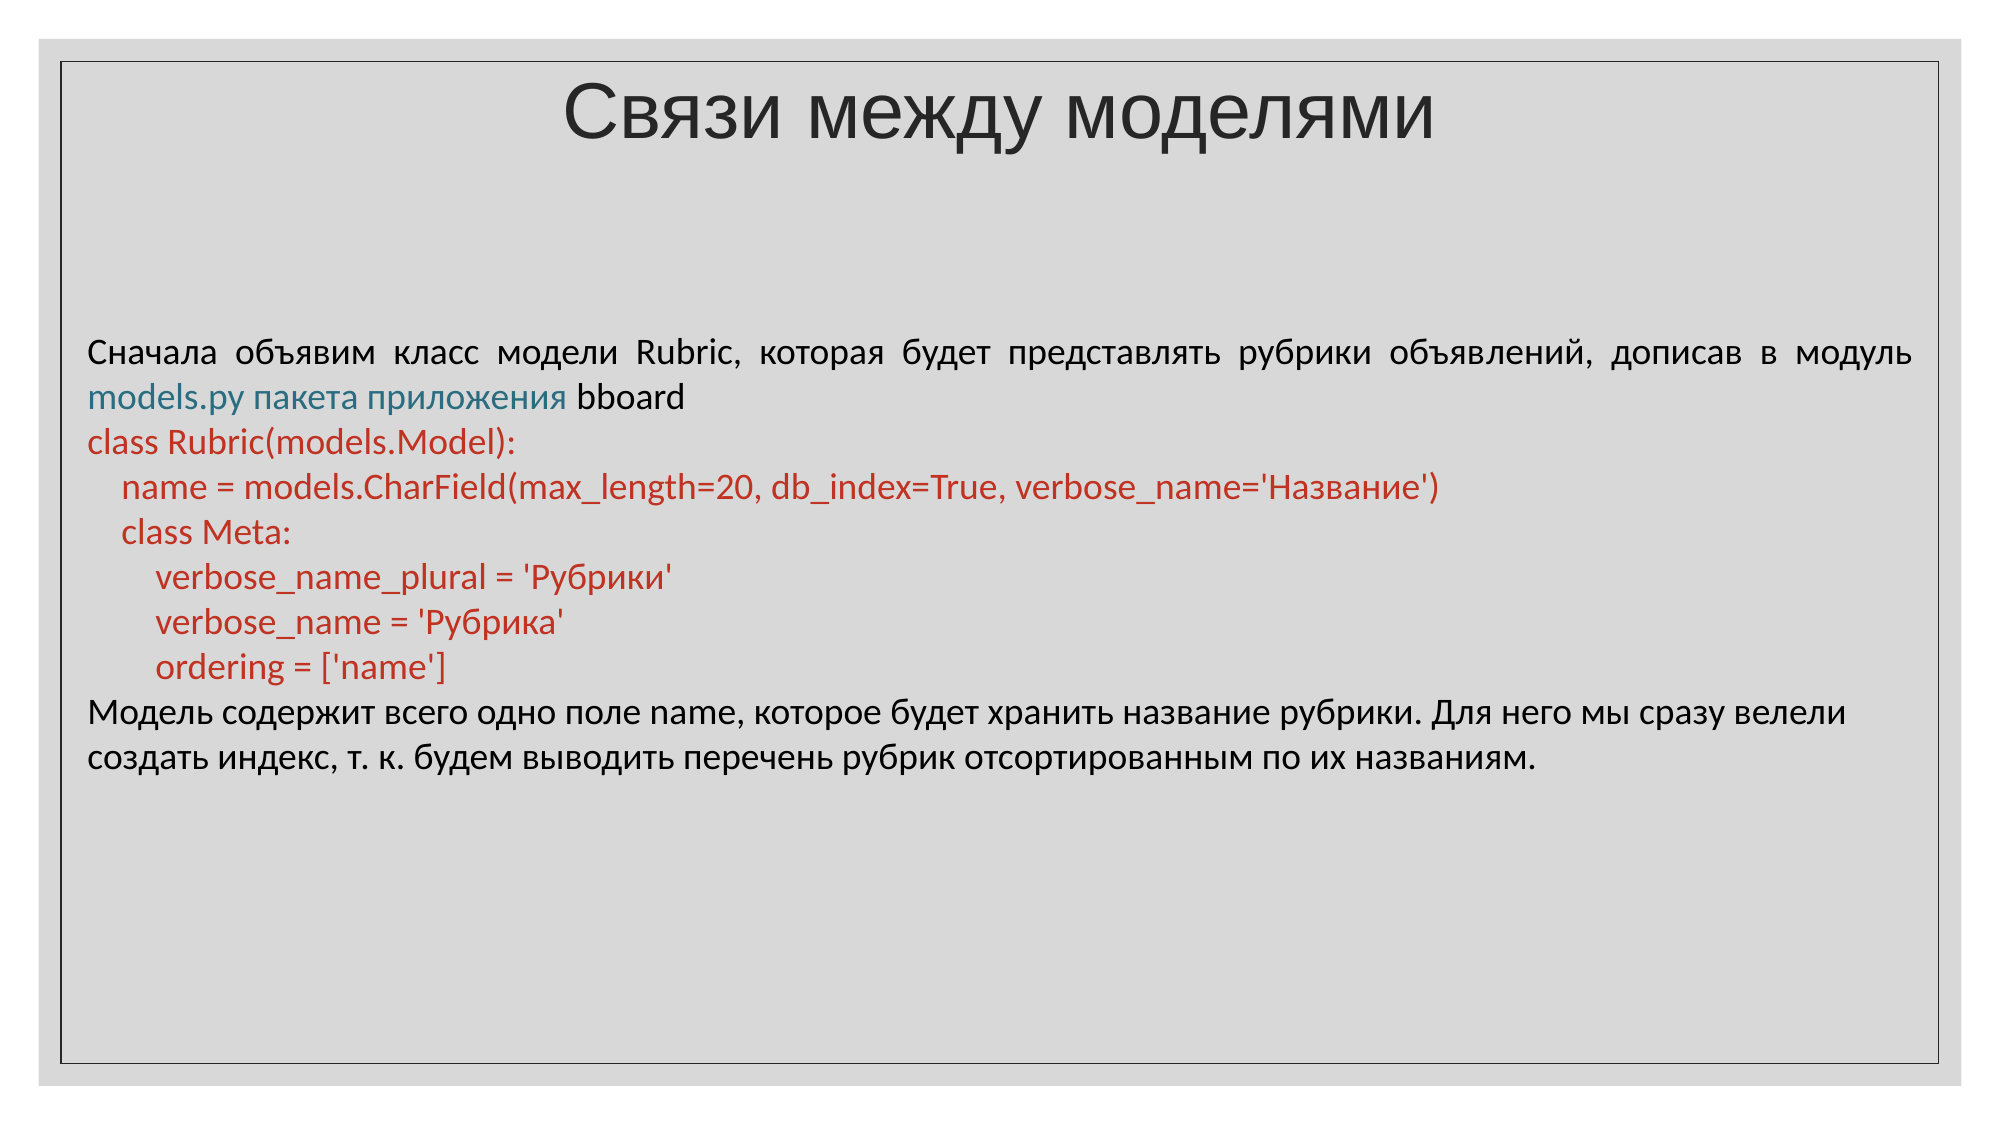

Связи между моделями
Сначала объявим класс модели Rubric, которая будет представлять рубрики объяв­лений, дописав в модуль models.py пакета приложения bboard
class Rubric(models.Model):
    name = models.CharField(max_length=20, db_index=True, verbose_name='Haзвaниe')
    class Meta:
        verbose_name_plural = 'Рубрики'
        verbose_name = 'Рубрика'
        ordering = ['name']
Модель содержит всего одно поле name, которое будет хранить название рубрики. Для него мы сразу велели создать индекс, т. к. будем выводить перечень рубрик отсортированным по их названиям.